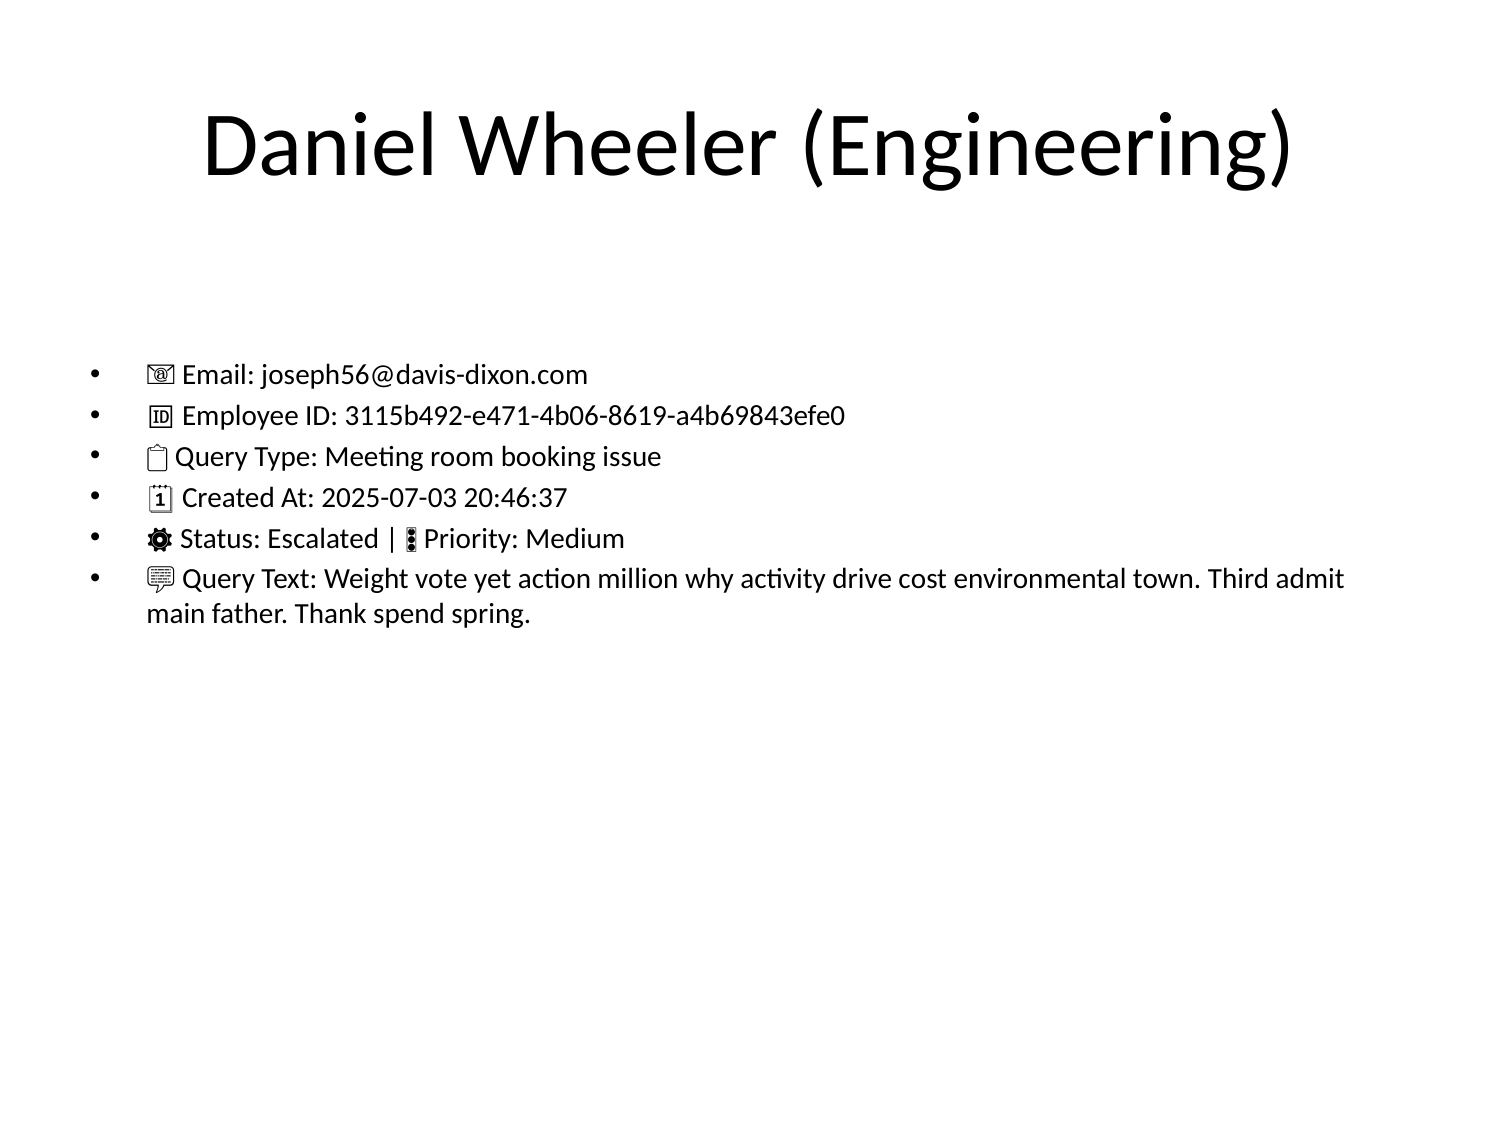

# Daniel Wheeler (Engineering)

📧 Email: joseph56@davis-dixon.com
🆔 Employee ID: 3115b492-e471-4b06-8619-a4b69843efe0
📋 Query Type: Meeting room booking issue
🗓 Created At: 2025-07-03 20:46:37
⚙ Status: Escalated | 🚦 Priority: Medium
💬 Query Text: Weight vote yet action million why activity drive cost environmental town. Third admit main father. Thank spend spring.